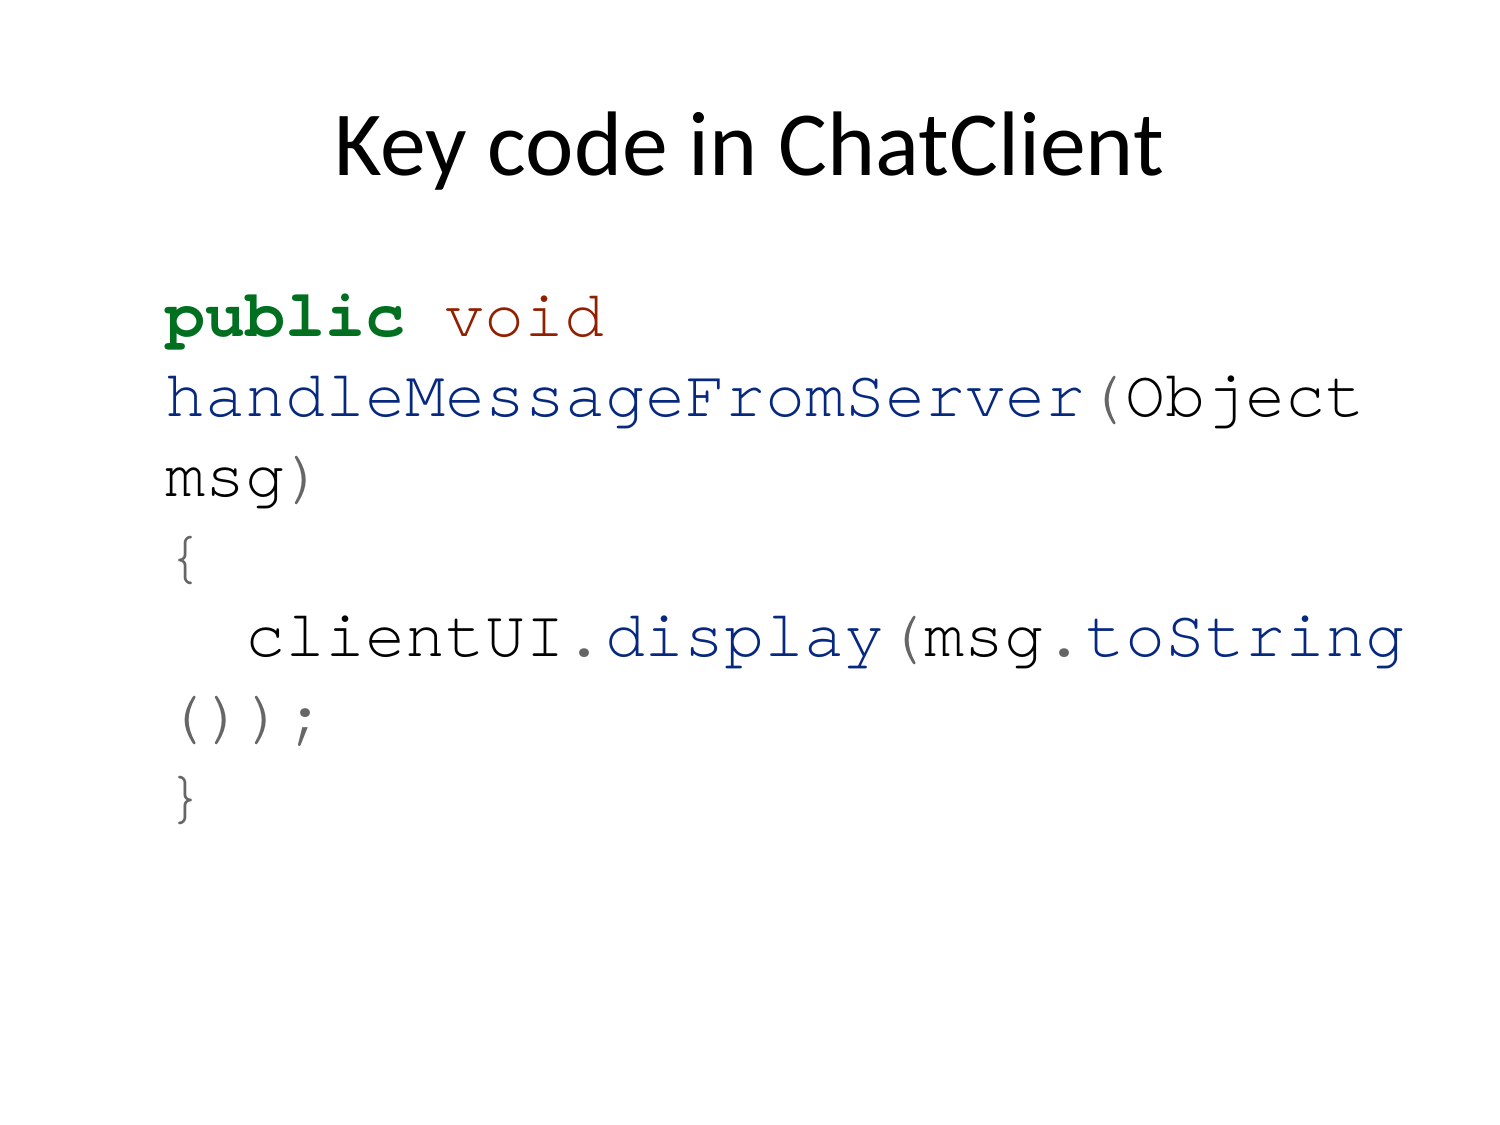

# Key code in ChatClient
public void handleMessageFromServer(Object msg)
{
  clientUI.display(msg.toString());
}